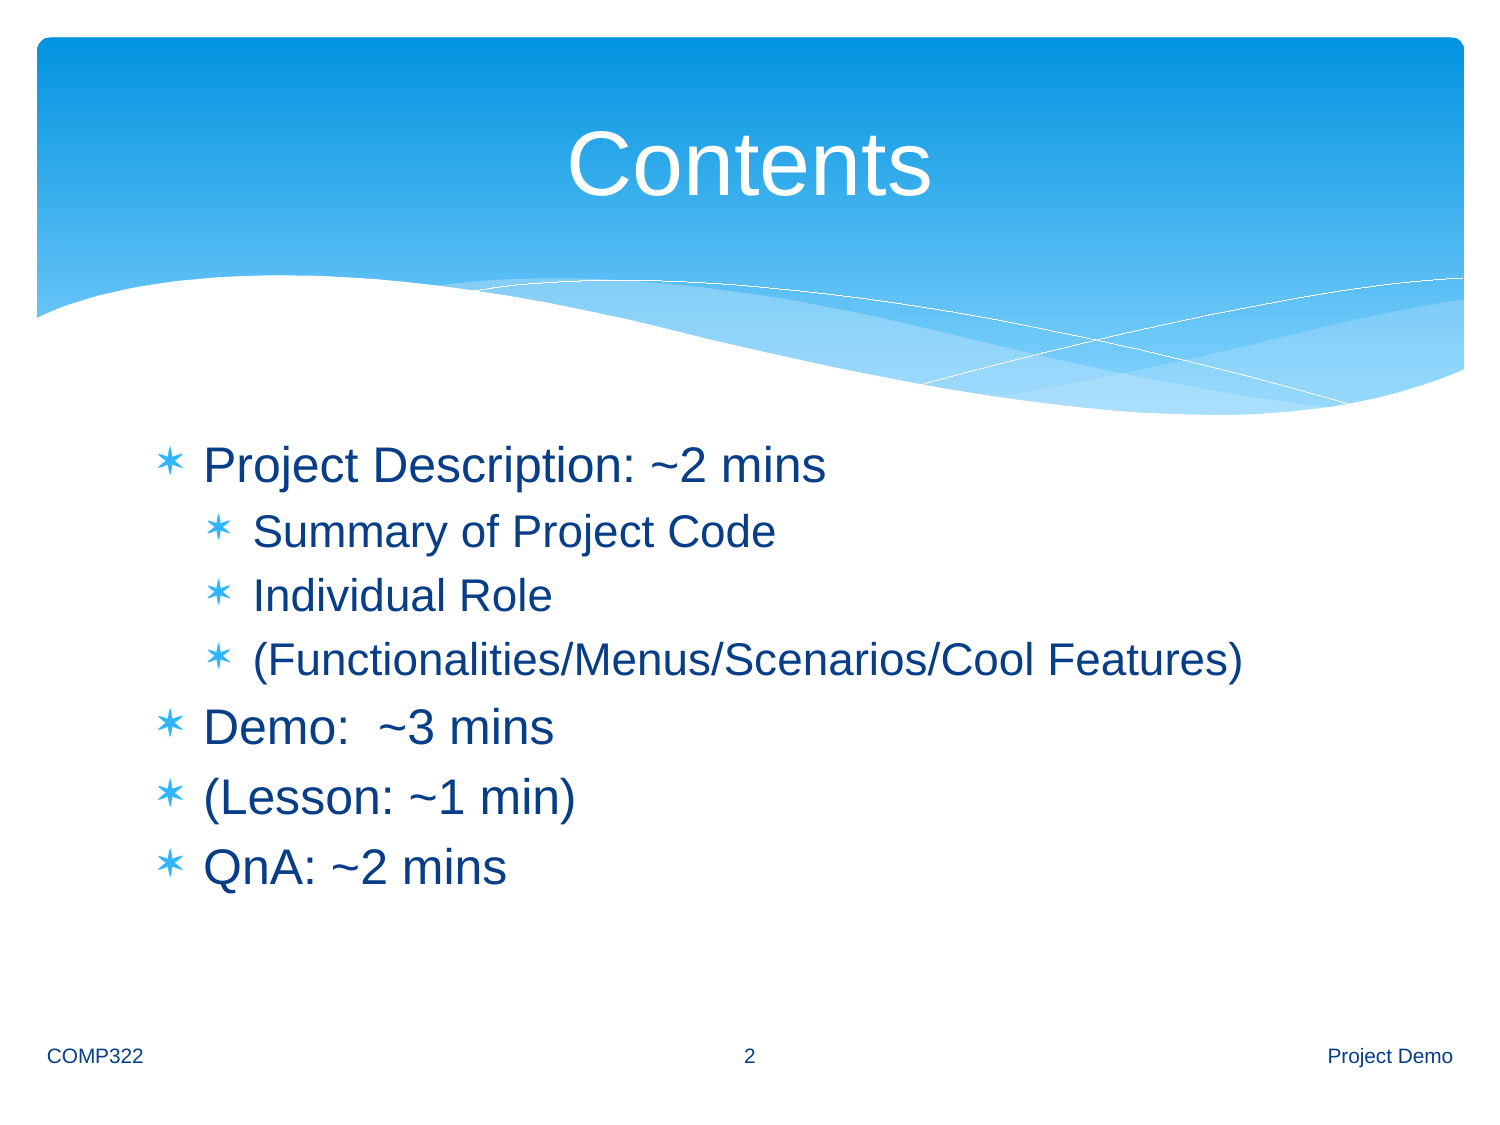

# Contents
Project Description: ~2 mins
Summary of Project Code
Individual Role
(Functionalities/Menus/Scenarios/Cool Features)
Demo:  ~3 mins
(Lesson: ~1 min)
QnA: ~2 mins

2
COMP322
Project Demo